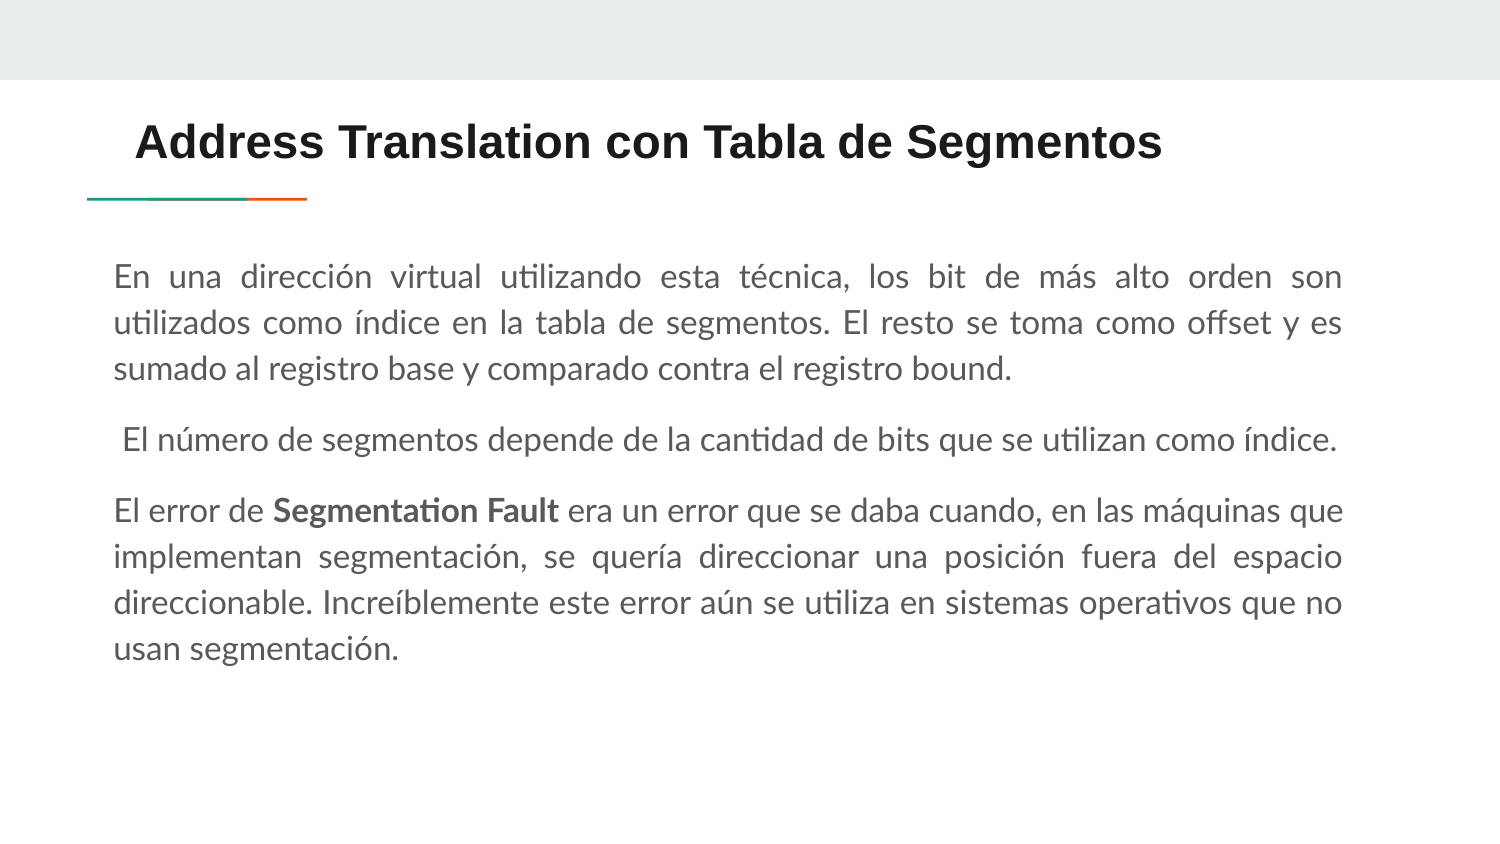

# Address Translation con Tabla de Segmentos
En una dirección virtual utilizando esta técnica, los bit de más alto orden son utilizados como índice en la tabla de segmentos. El resto se toma como offset y es sumado al registro base y comparado contra el registro bound.
 El número de segmentos depende de la cantidad de bits que se utilizan como índice.
El error de Segmentation Fault era un error que se daba cuando, en las máquinas que implementan segmentación, se quería direccionar una posición fuera del espacio direccionable. Increíblemente este error aún se utiliza en sistemas operativos que no usan segmentación.